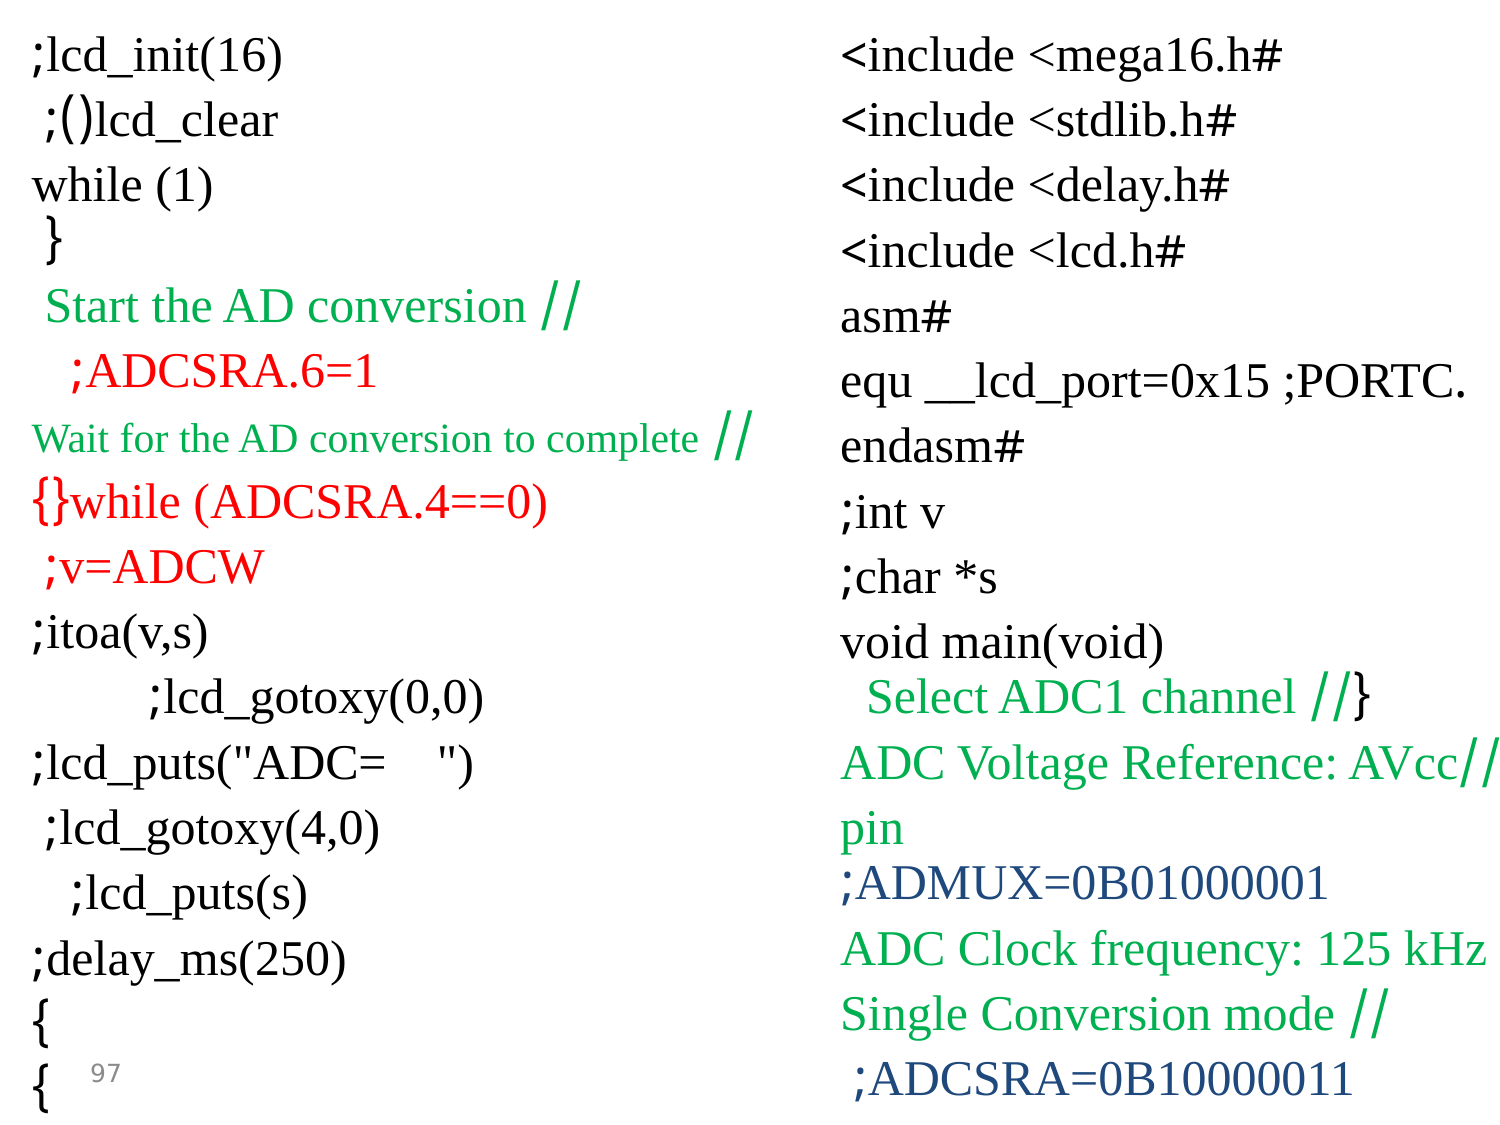

| lcd\_init(16); lcd\_clear(); while (1) { // Start the AD conversion ADCSRA.6=1; // Wait for the AD conversion to complete while (ADCSRA.4==0){} v=ADCW; itoa(v,s); lcd\_gotoxy(0,0); lcd\_puts("ADC= "); lcd\_gotoxy(4,0); lcd\_puts(s); delay\_ms(250); } } | #include <mega16.h> #include <stdlib.h> #include <delay.h> #include <lcd.h> #asm .equ \_\_lcd\_port=0x15 ;PORTC #endasm int v; char \*s; void main(void) {// Select ADC1 channel //ADC Voltage Reference: AVcc pin ADMUX=0B01000001; // ADC Clock frequency: 125 kHz // Single Conversion mode ADCSRA=0B10000011; |
| --- | --- |
97